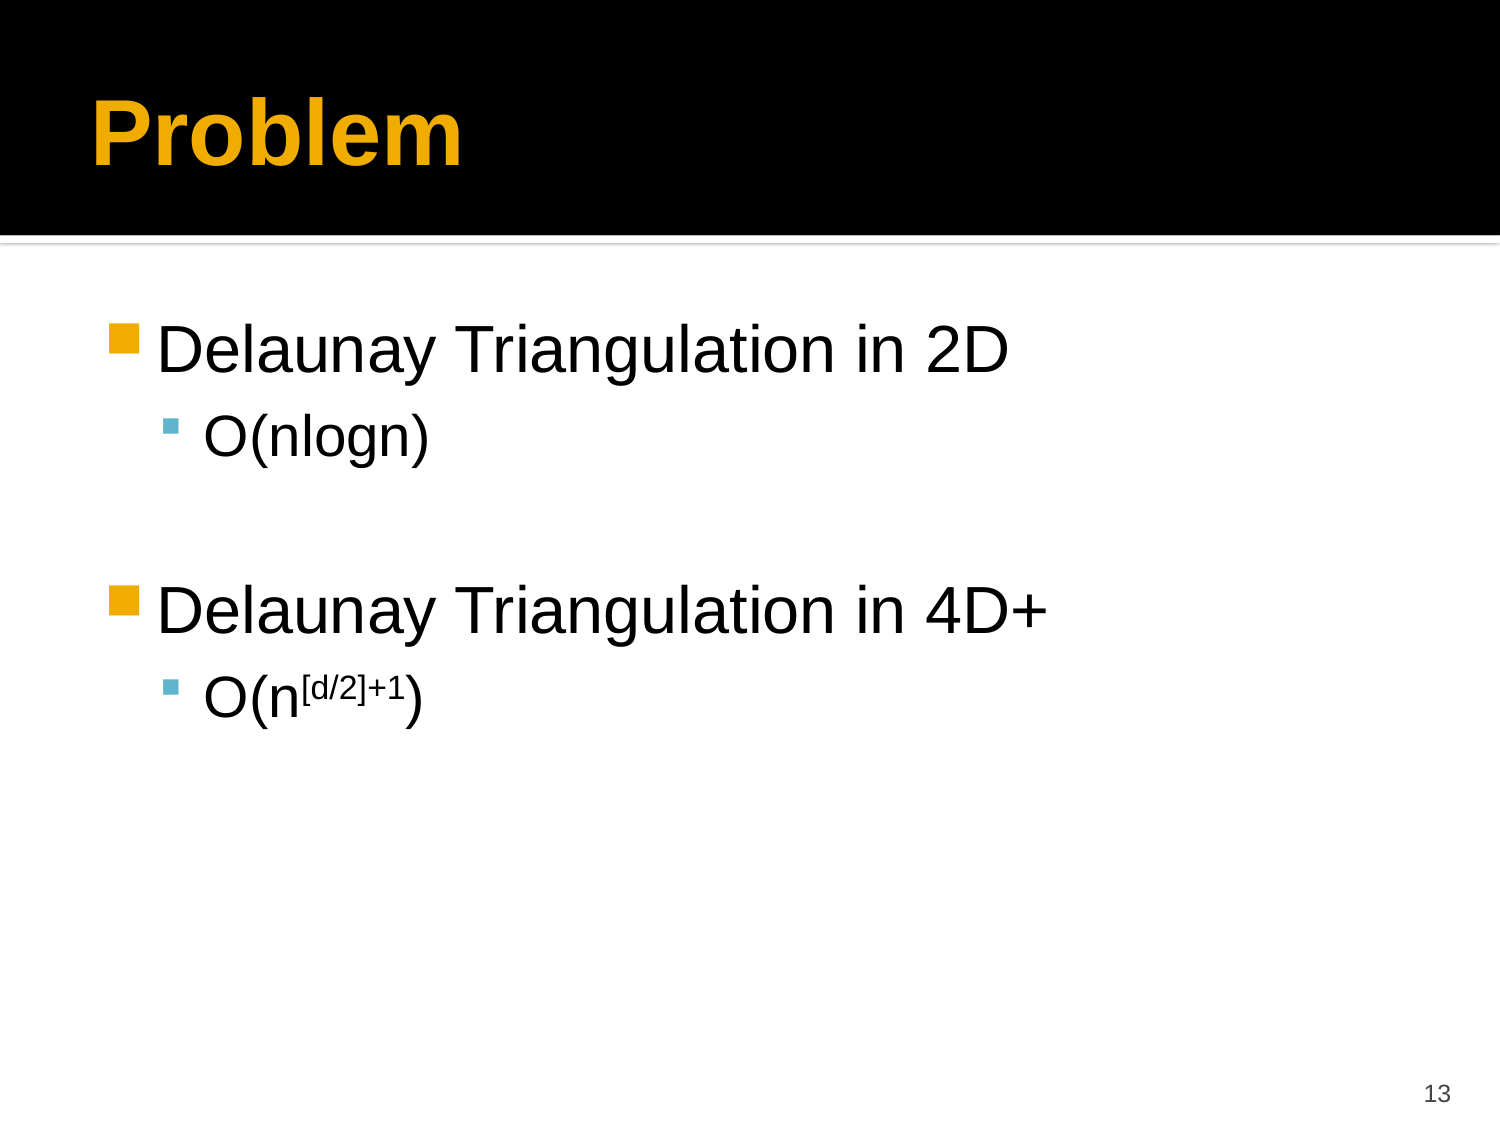

# Problem
Delaunay Triangulation in 2D
O(nlogn)

Delaunay Triangulation in 4D+
O(n[d/2]+1)
13